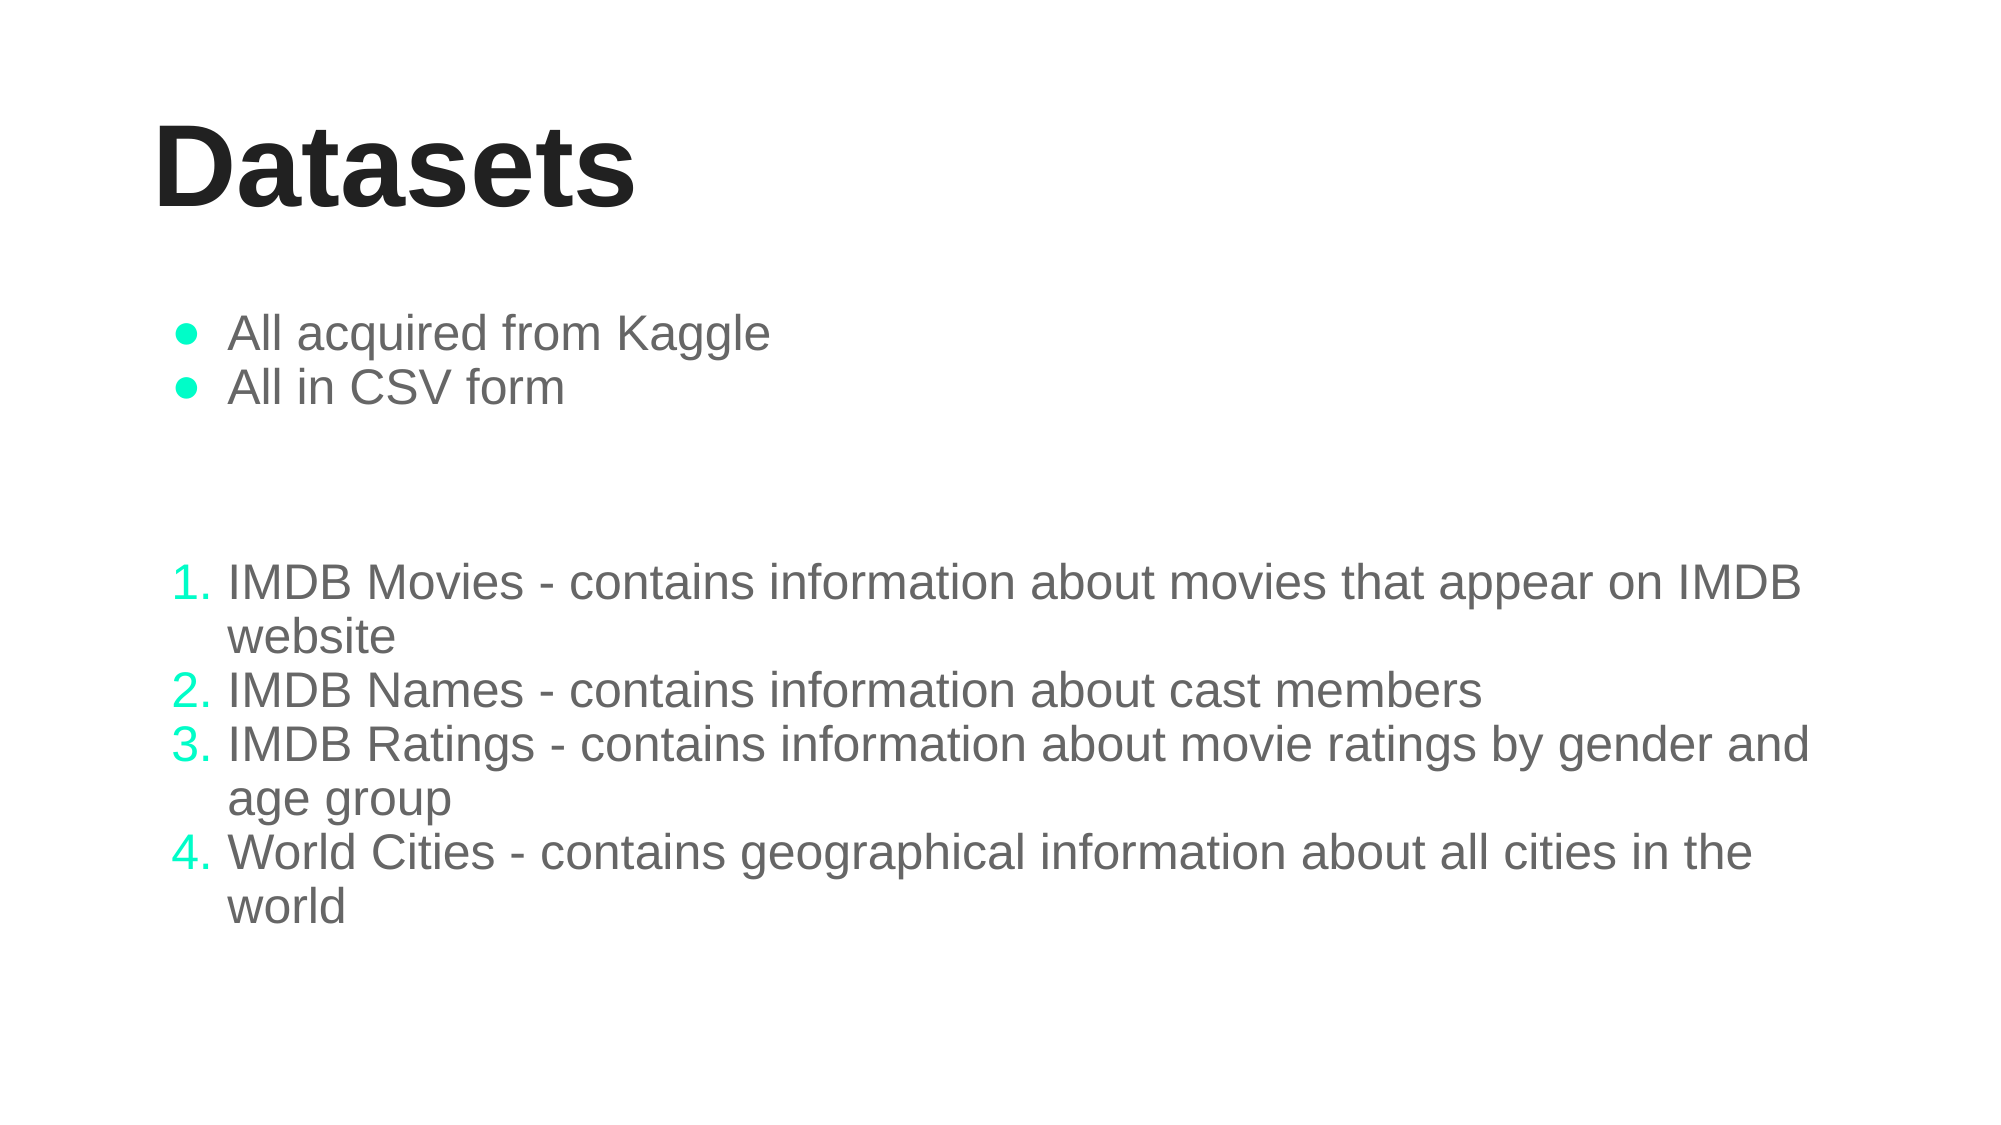

# Datasets
All acquired from Kaggle
All in CSV form

IMDB Movies - contains information about movies that appear on IMDB website
IMDB Names - contains information about cast members
IMDB Ratings - contains information about movie ratings by gender and age group
World Cities - contains geographical information about all cities in the world